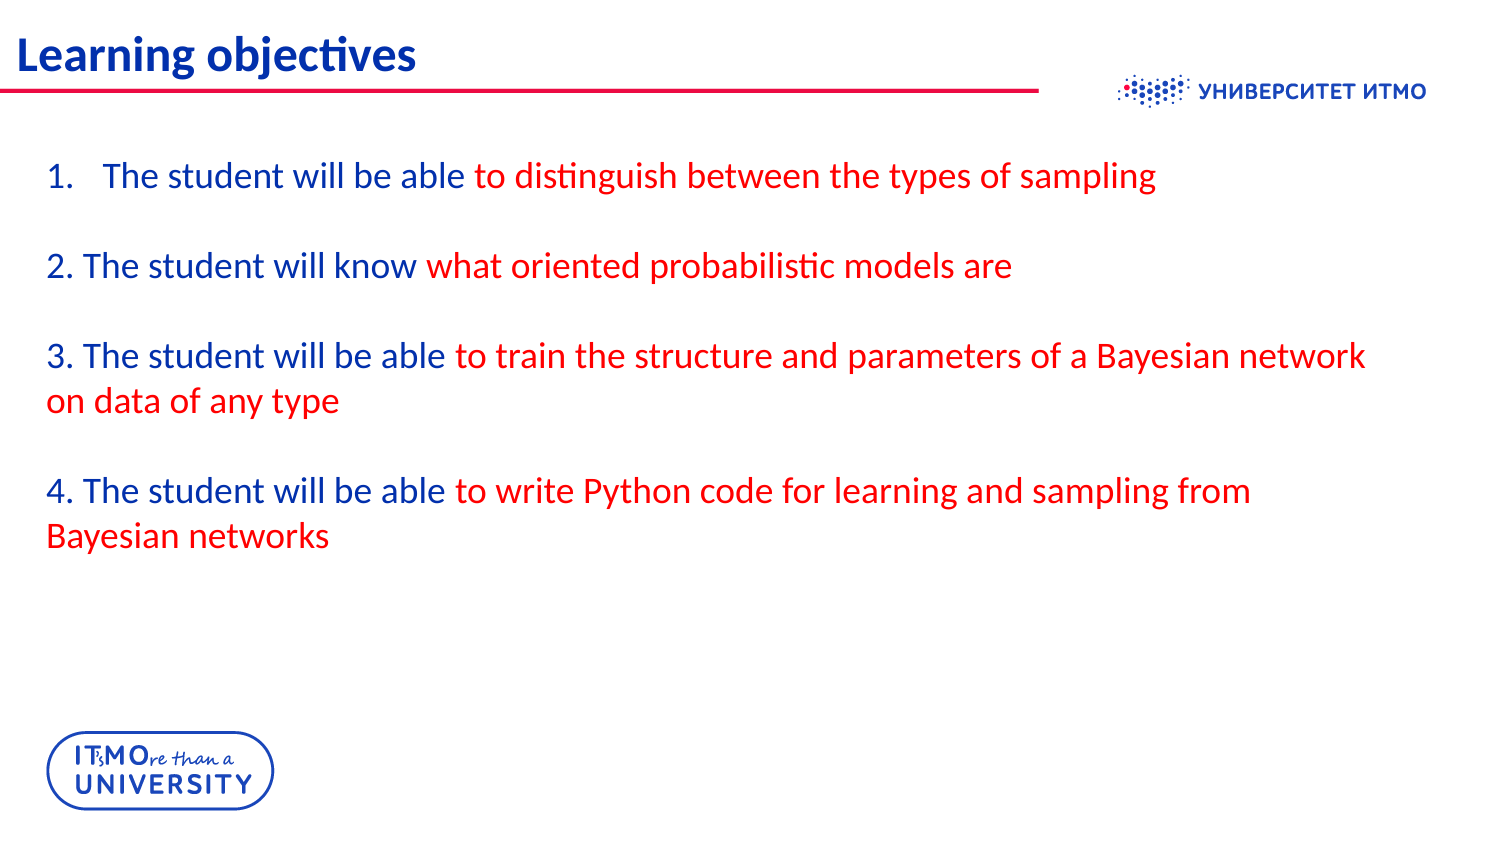

Learning objectives
The student will be able to distinguish between the types of sampling

2. The student will know what oriented probabilistic models are

3. The student will be able to train the structure and parameters of a Bayesian network on data of any type

4. The student will be able to write Python code for learning and sampling from Bayesian networks